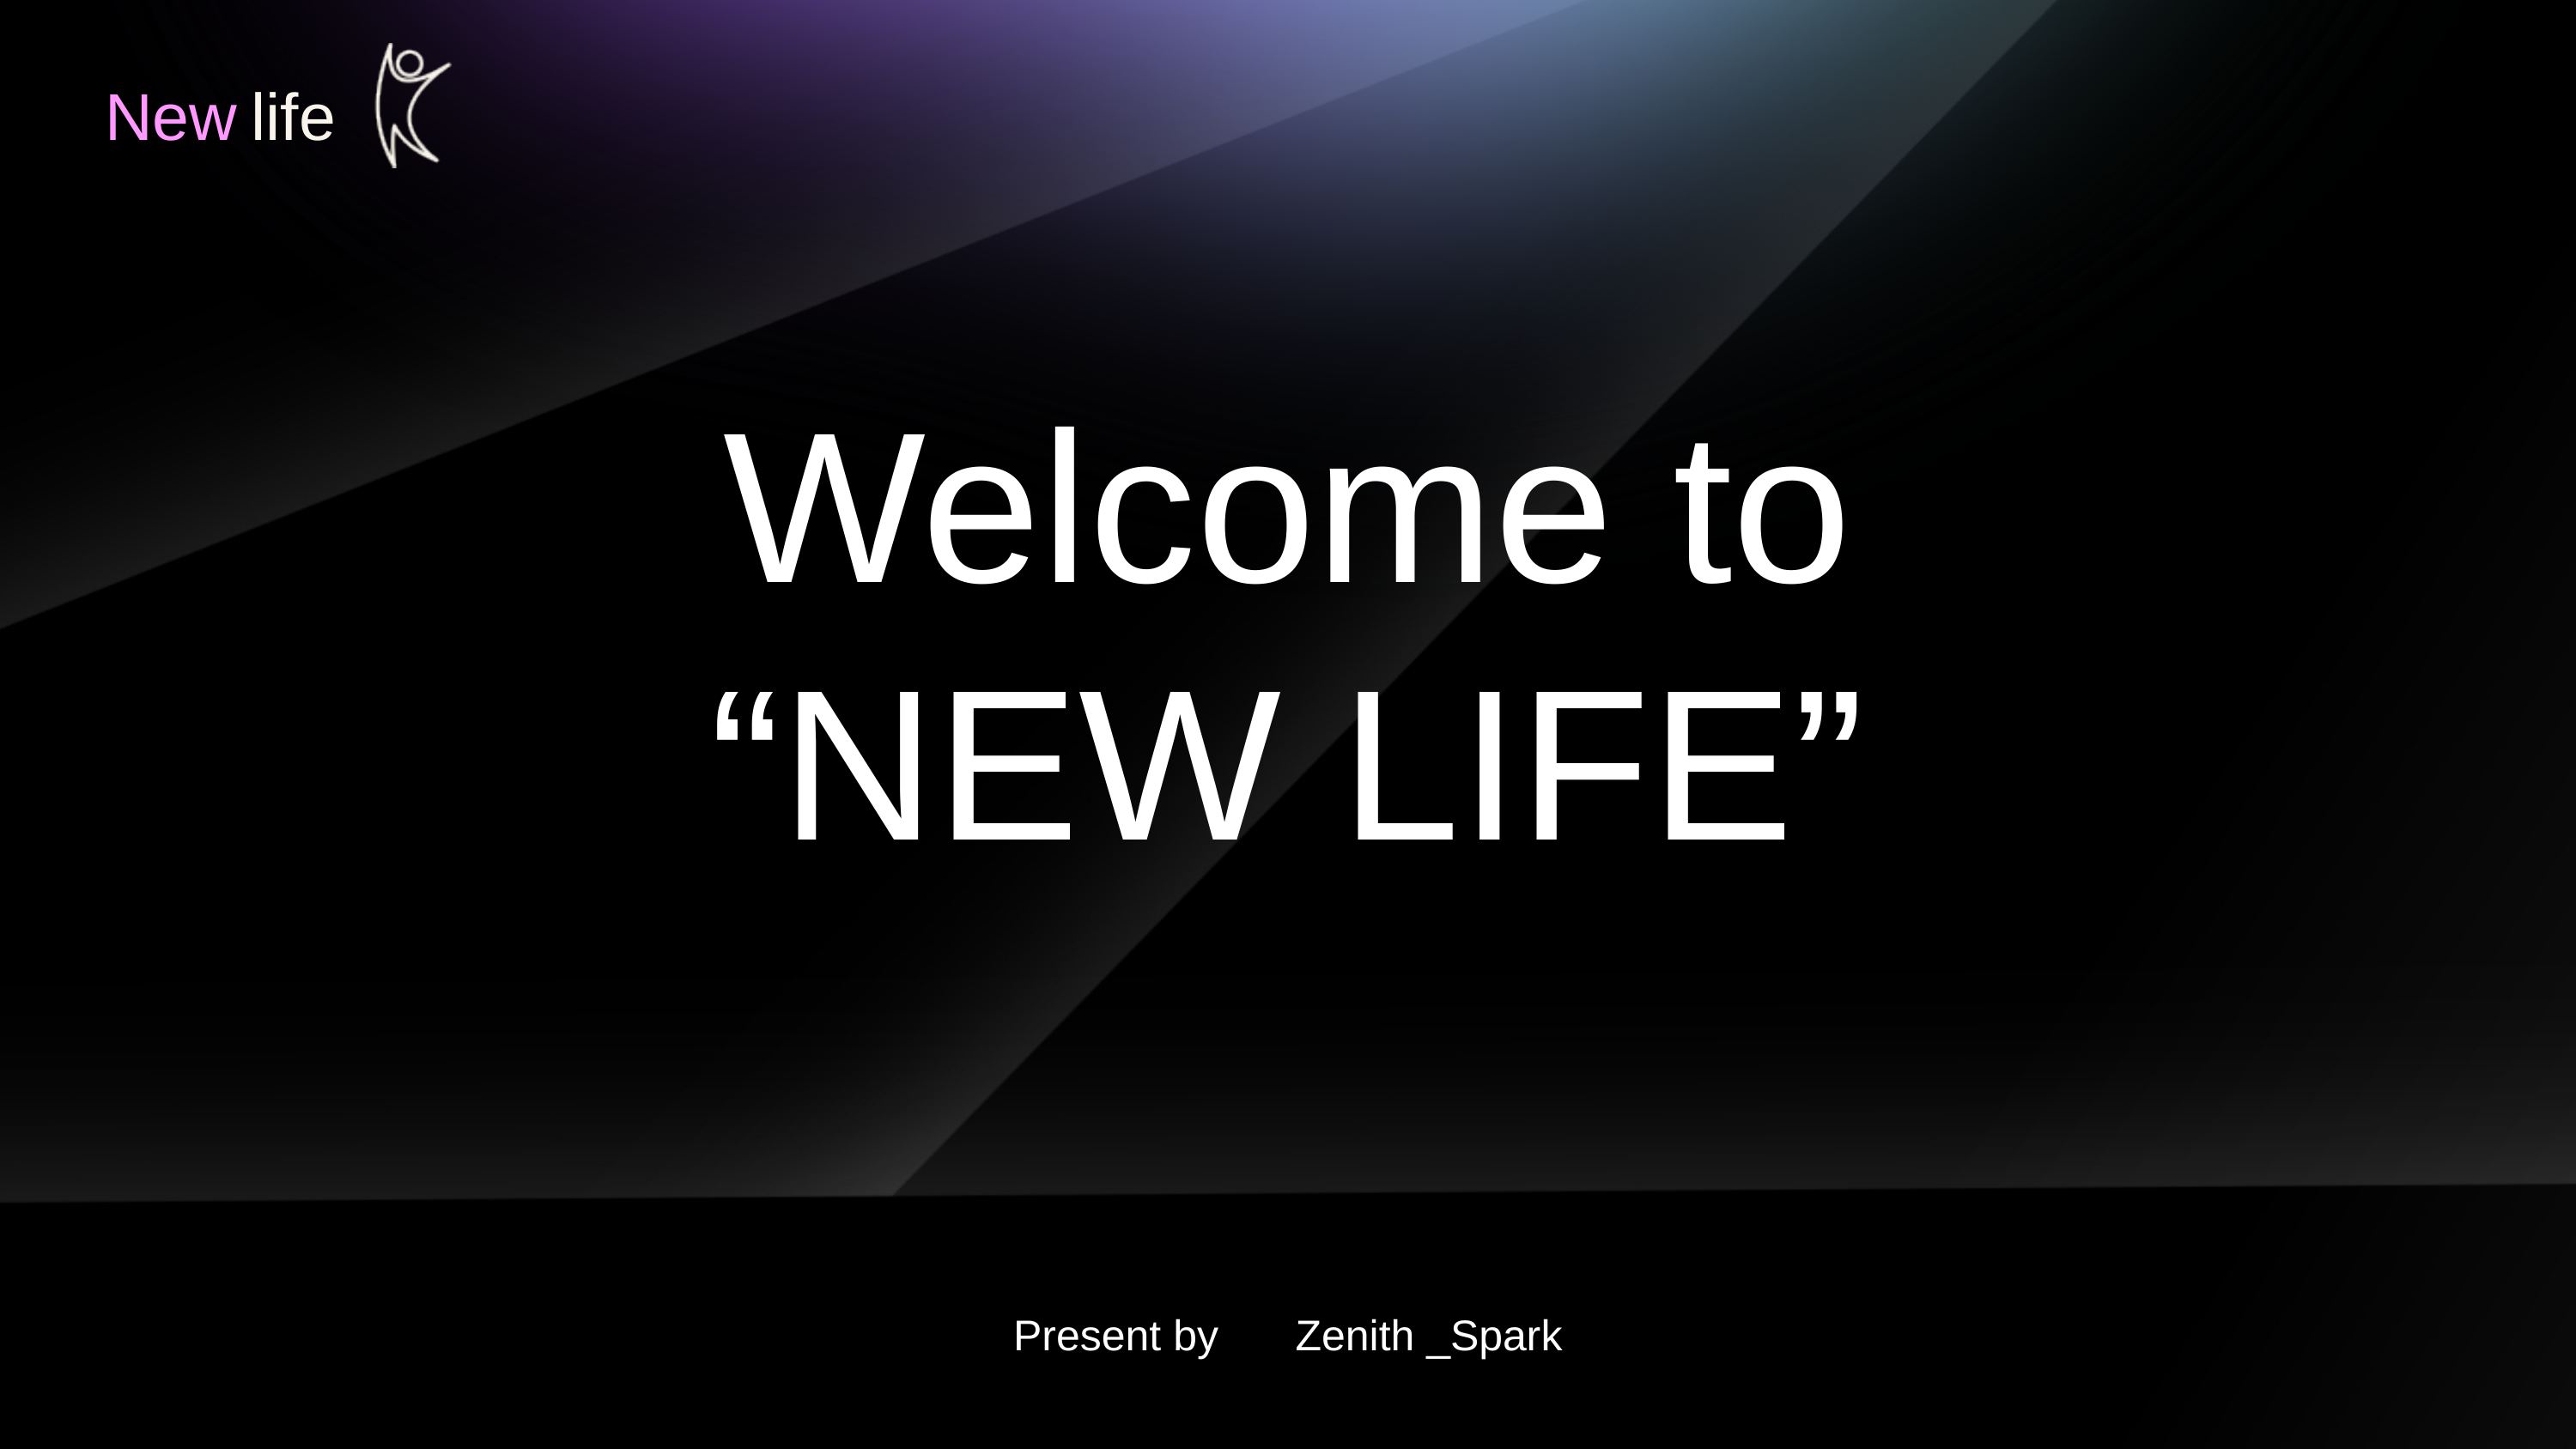

New
life
Welcome to
“NEW LIFE”
Present by
Zenith _Spark